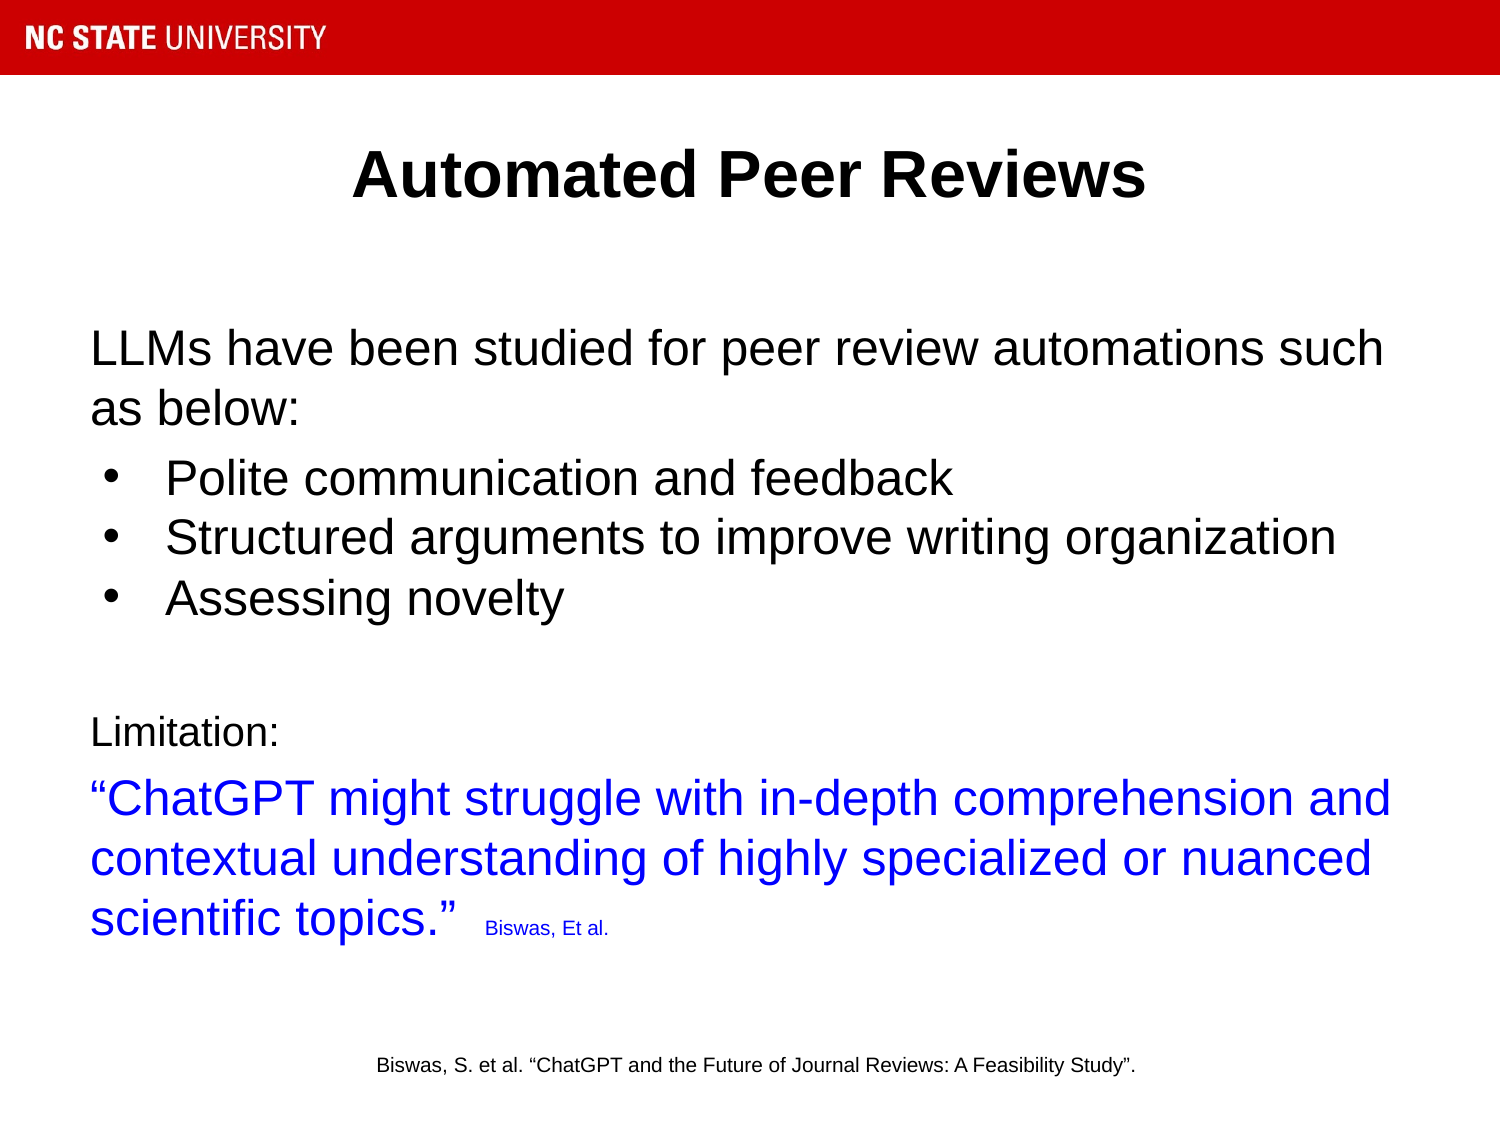

# Automated Peer Reviews

LLMs have been studied for peer review automations such as below:
Polite communication and feedback
Structured arguments to improve writing organization
Assessing novelty

Limitation:
“ChatGPT might struggle with in-depth comprehension and contextual understanding of highly specialized or nuanced scientific topics.”  Biswas, Et al.

Biswas, S. et al. “ChatGPT and the Future of Journal Reviews: A Feasibility Study”.